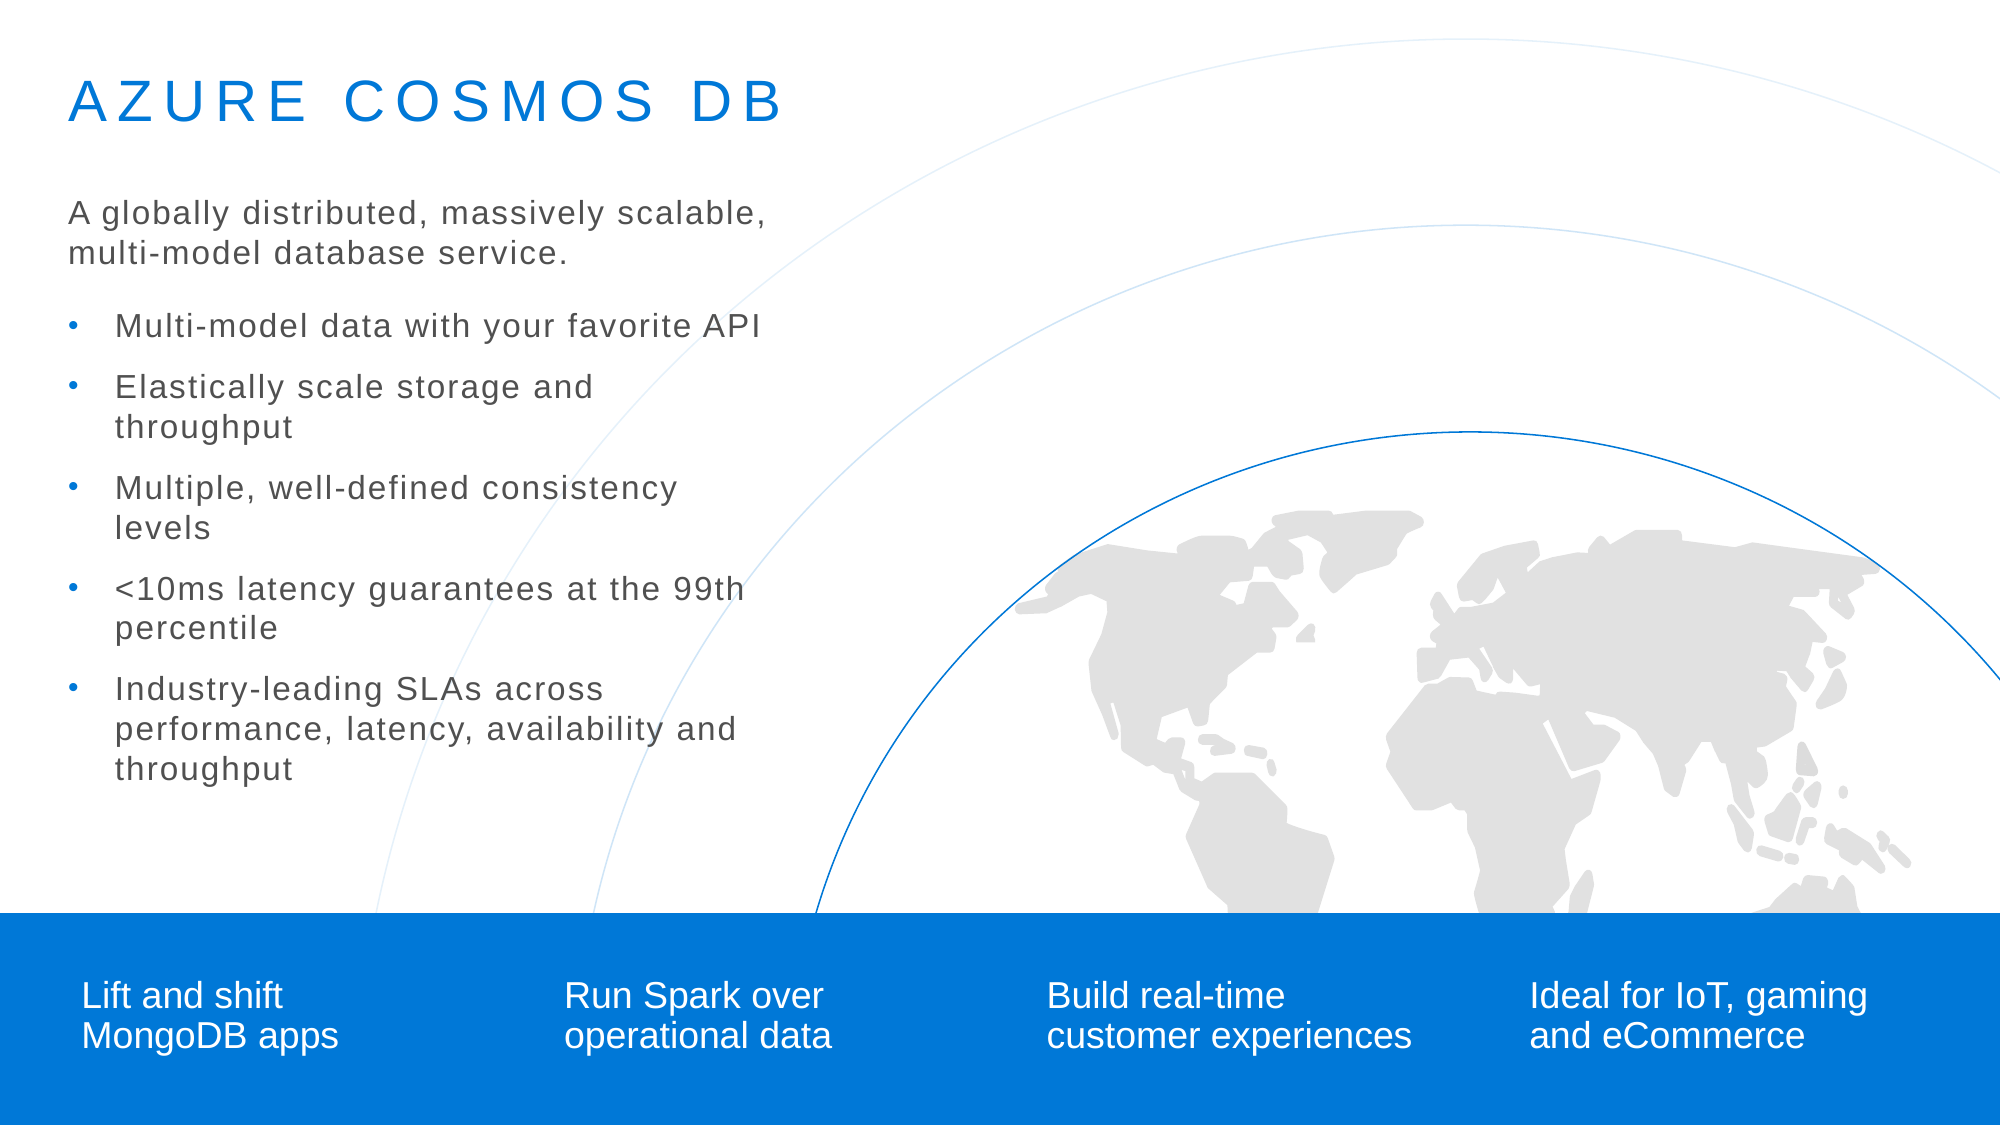

# Azure cosmos db
A globally distributed, massively scalable, multi-model database service.
Multi-model data with your favorite API
Elastically scale storage and throughput
Multiple, well-defined consistency levels
<10ms latency guarantees at the 99th percentile
Industry-leading SLAs across performance, latency, availability and throughput

Lift and shift
MongoDB apps
Run Spark over operational data
Build real-time customer experiences
Ideal for IoT, gaming and eCommerce